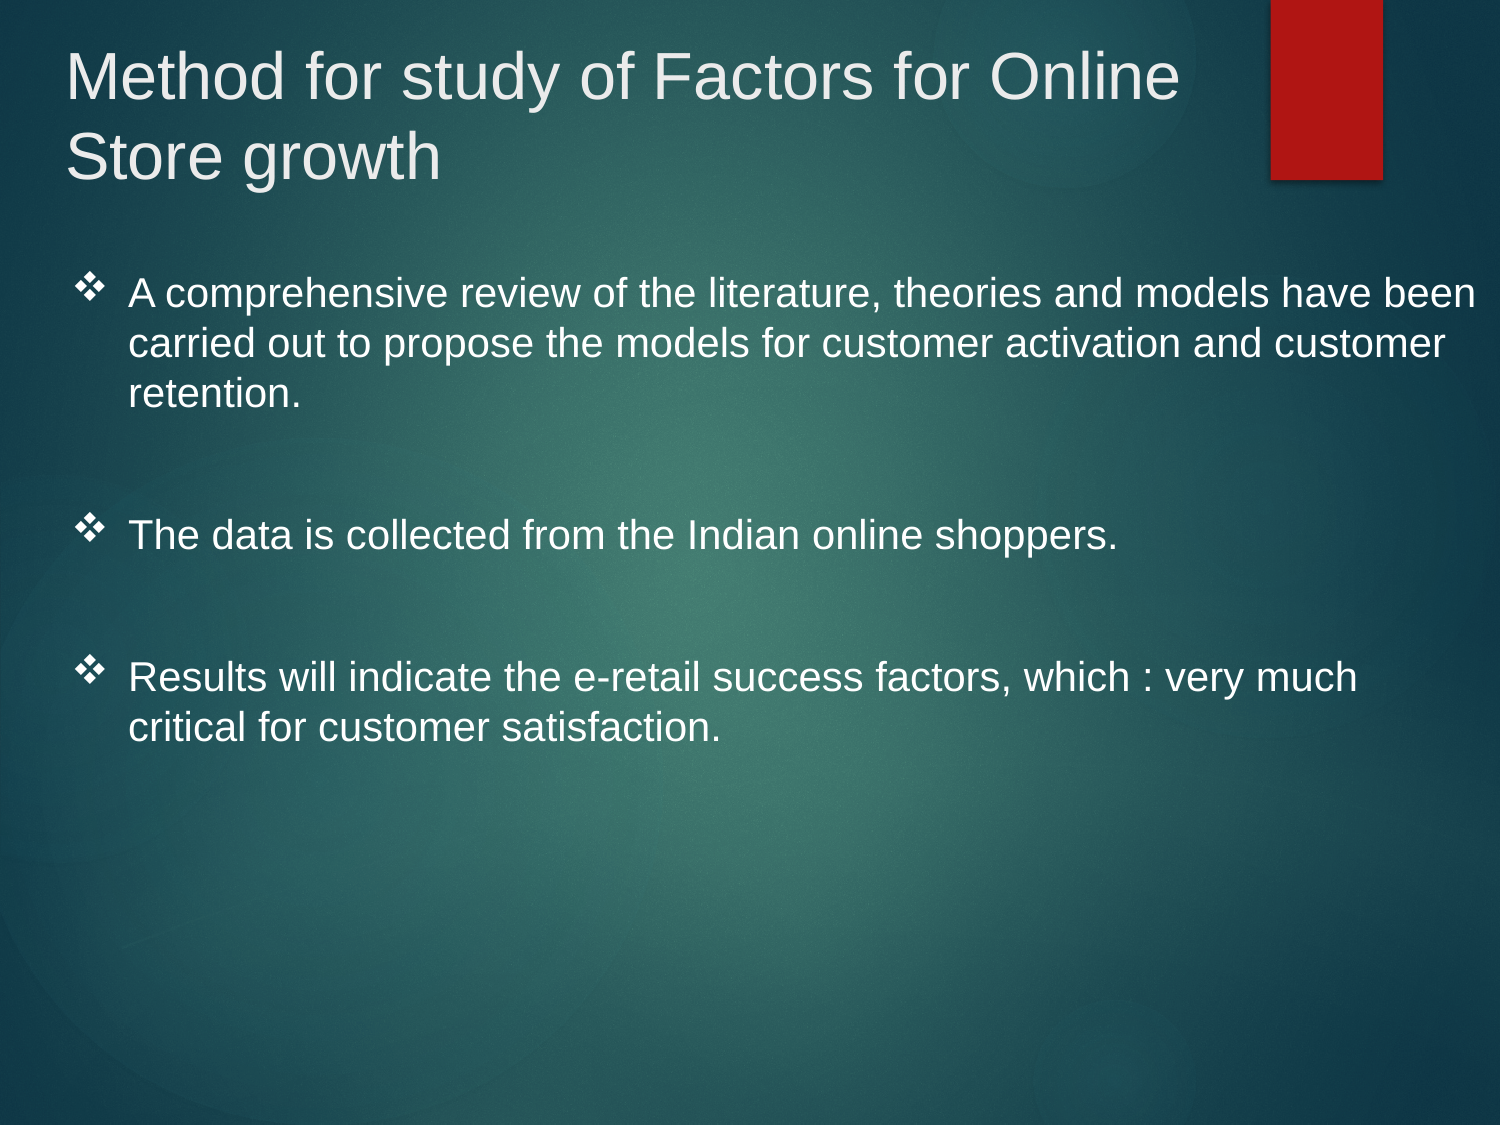

# Method for study of Factors for Online Store growth

A comprehensive review of the literature, theories and models have been carried out to propose the models for customer activation and customer retention.

The data is collected from the Indian online shoppers.

Results will indicate the e-retail success factors, which : very much critical for customer satisfaction.